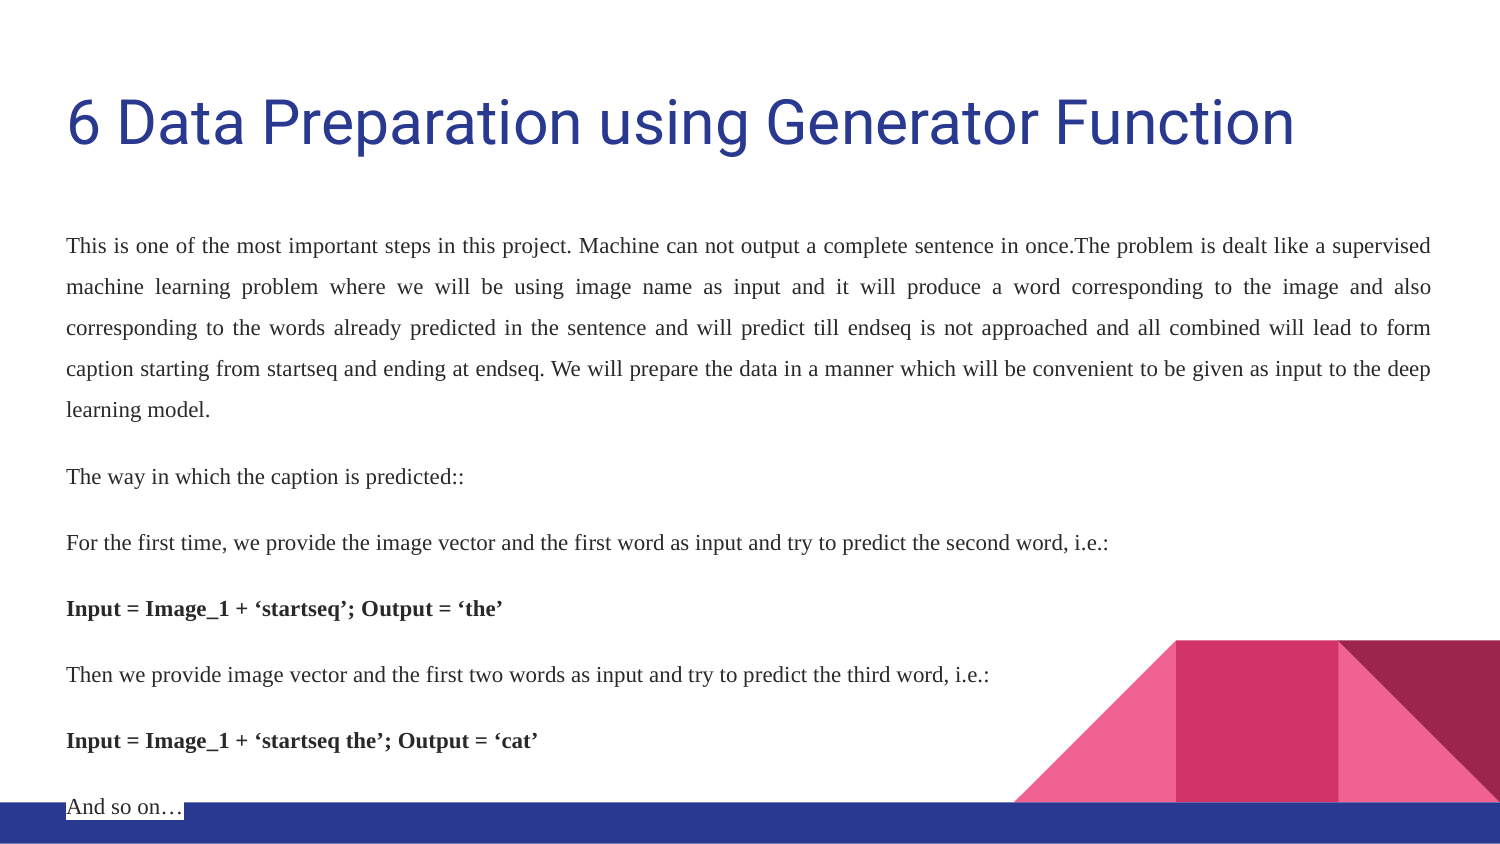

# 6 Data Preparation using Generator Function
This is one of the most important steps in this project. Machine can not output a complete sentence in once.The problem is dealt like a supervised machine learning problem where we will be using image name as input and it will produce a word corresponding to the image and also corresponding to the words already predicted in the sentence and will predict till endseq is not approached and all combined will lead to form caption starting from startseq and ending at endseq. We will prepare the data in a manner which will be convenient to be given as input to the deep learning model.
The way in which the caption is predicted::
For the first time, we provide the image vector and the first word as input and try to predict the second word, i.e.:
Input = Image_1 + ‘startseq’; Output = ‘the’
Then we provide image vector and the first two words as input and try to predict the third word, i.e.:
Input = Image_1 + ‘startseq the’; Output = ‘cat’
And so on…